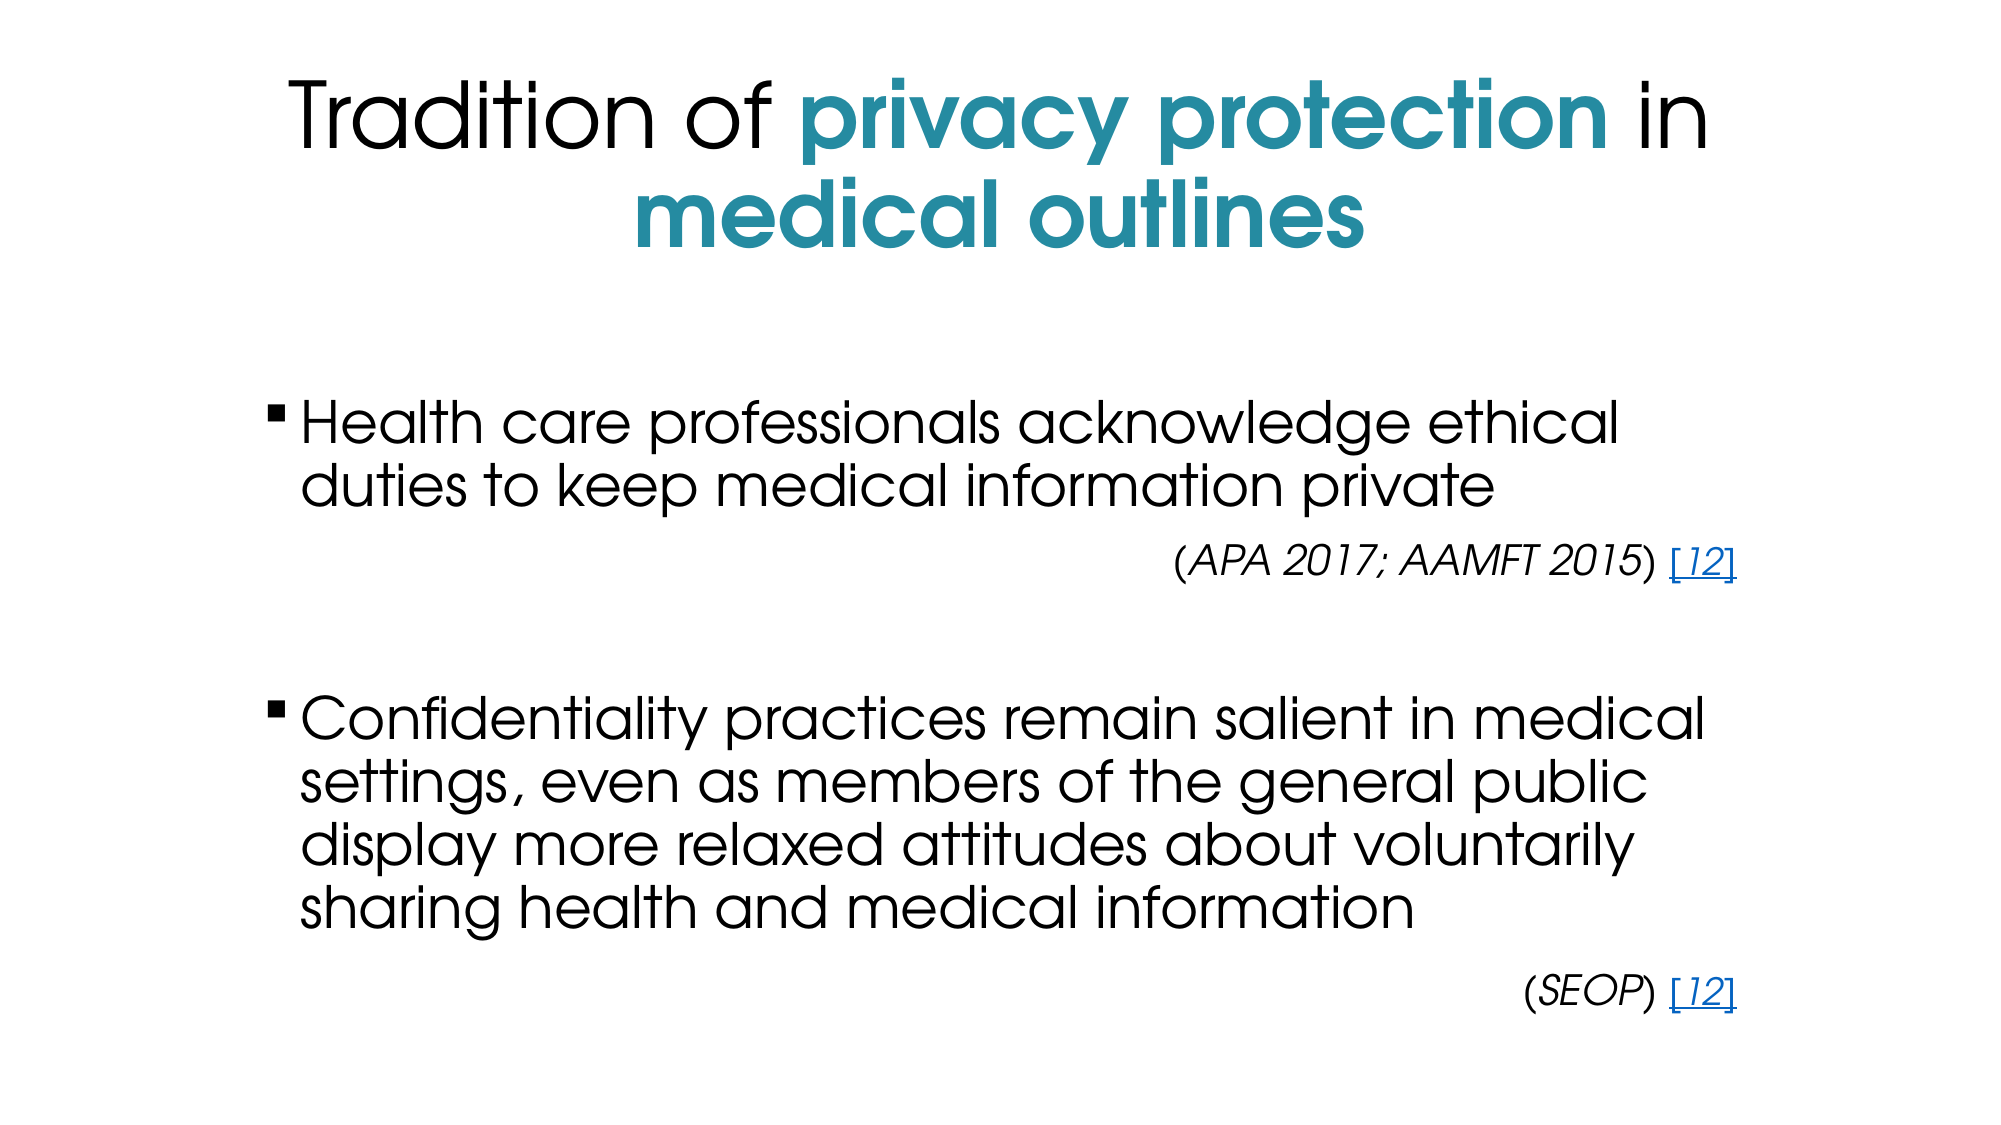

# Tradition of privacy protection in medical outlines
Health care professionals acknowledge ethical duties to keep medical information private
(APA 2017; AAMFT 2015) [12]

Confidentiality practices remain salient in medical settings, even as members of the general public display more relaxed attitudes about voluntarily sharing health and medical information
  (SEOP) [12]